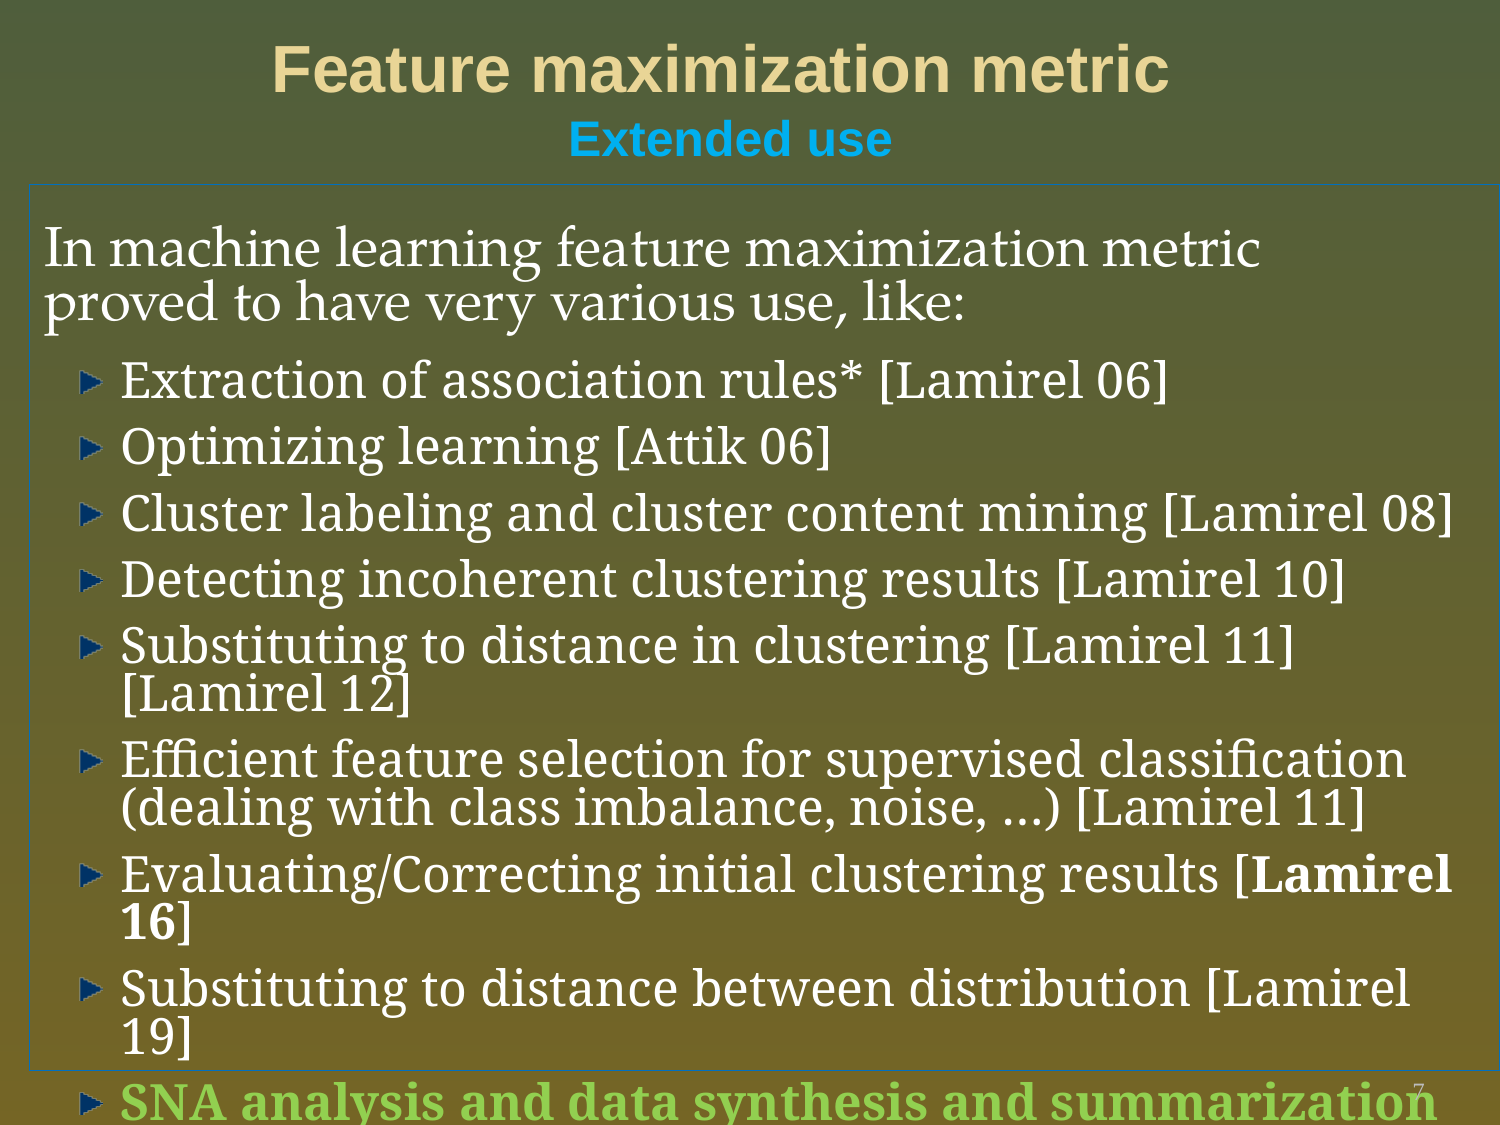

Feature maximization metric
Extended use

In machine learning feature maximization metric
proved to have very various use, like:

Extraction of association rules* [Lamirel 06]
Optimizing learning [Attik 06]
Cluster labeling and cluster content mining [Lamirel 08]
Detecting incoherent clustering results [Lamirel 10]
Substituting to distance in clustering [Lamirel 11][Lamirel 12]
Efficient feature selection for supervised classification
(dealing with class imbalance, noise, …) [Lamirel 11]
Evaluating/Correcting initial clustering results [Lamirel 16]
Substituting to distance between distribution [Lamirel 19]
SNA analysis and data synthesis and summarization [Here]

7